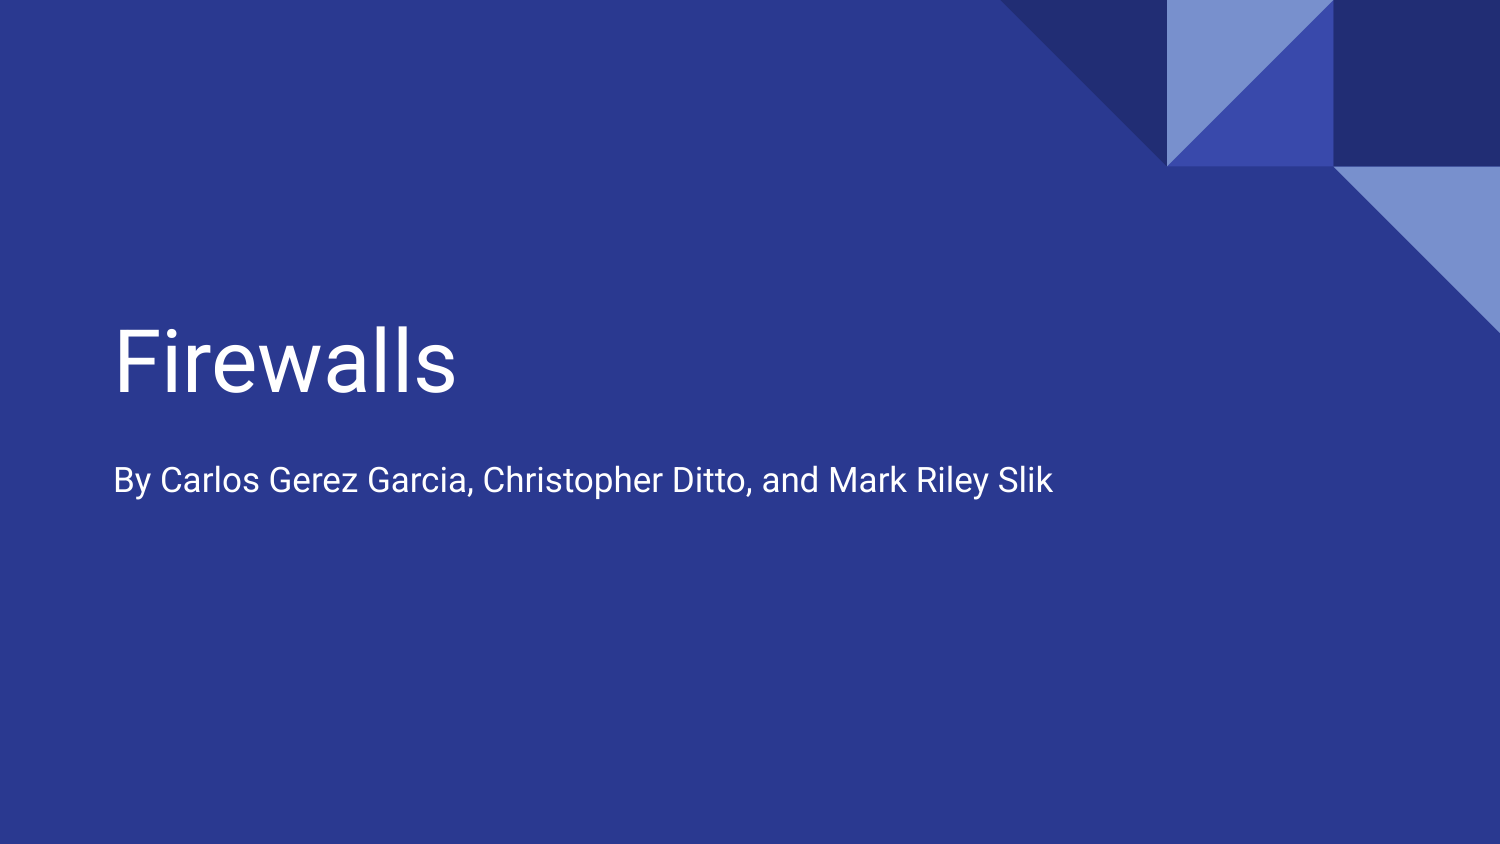

# Firewalls
By Carlos Gerez Garcia, Christopher Ditto, and Mark Riley Slik